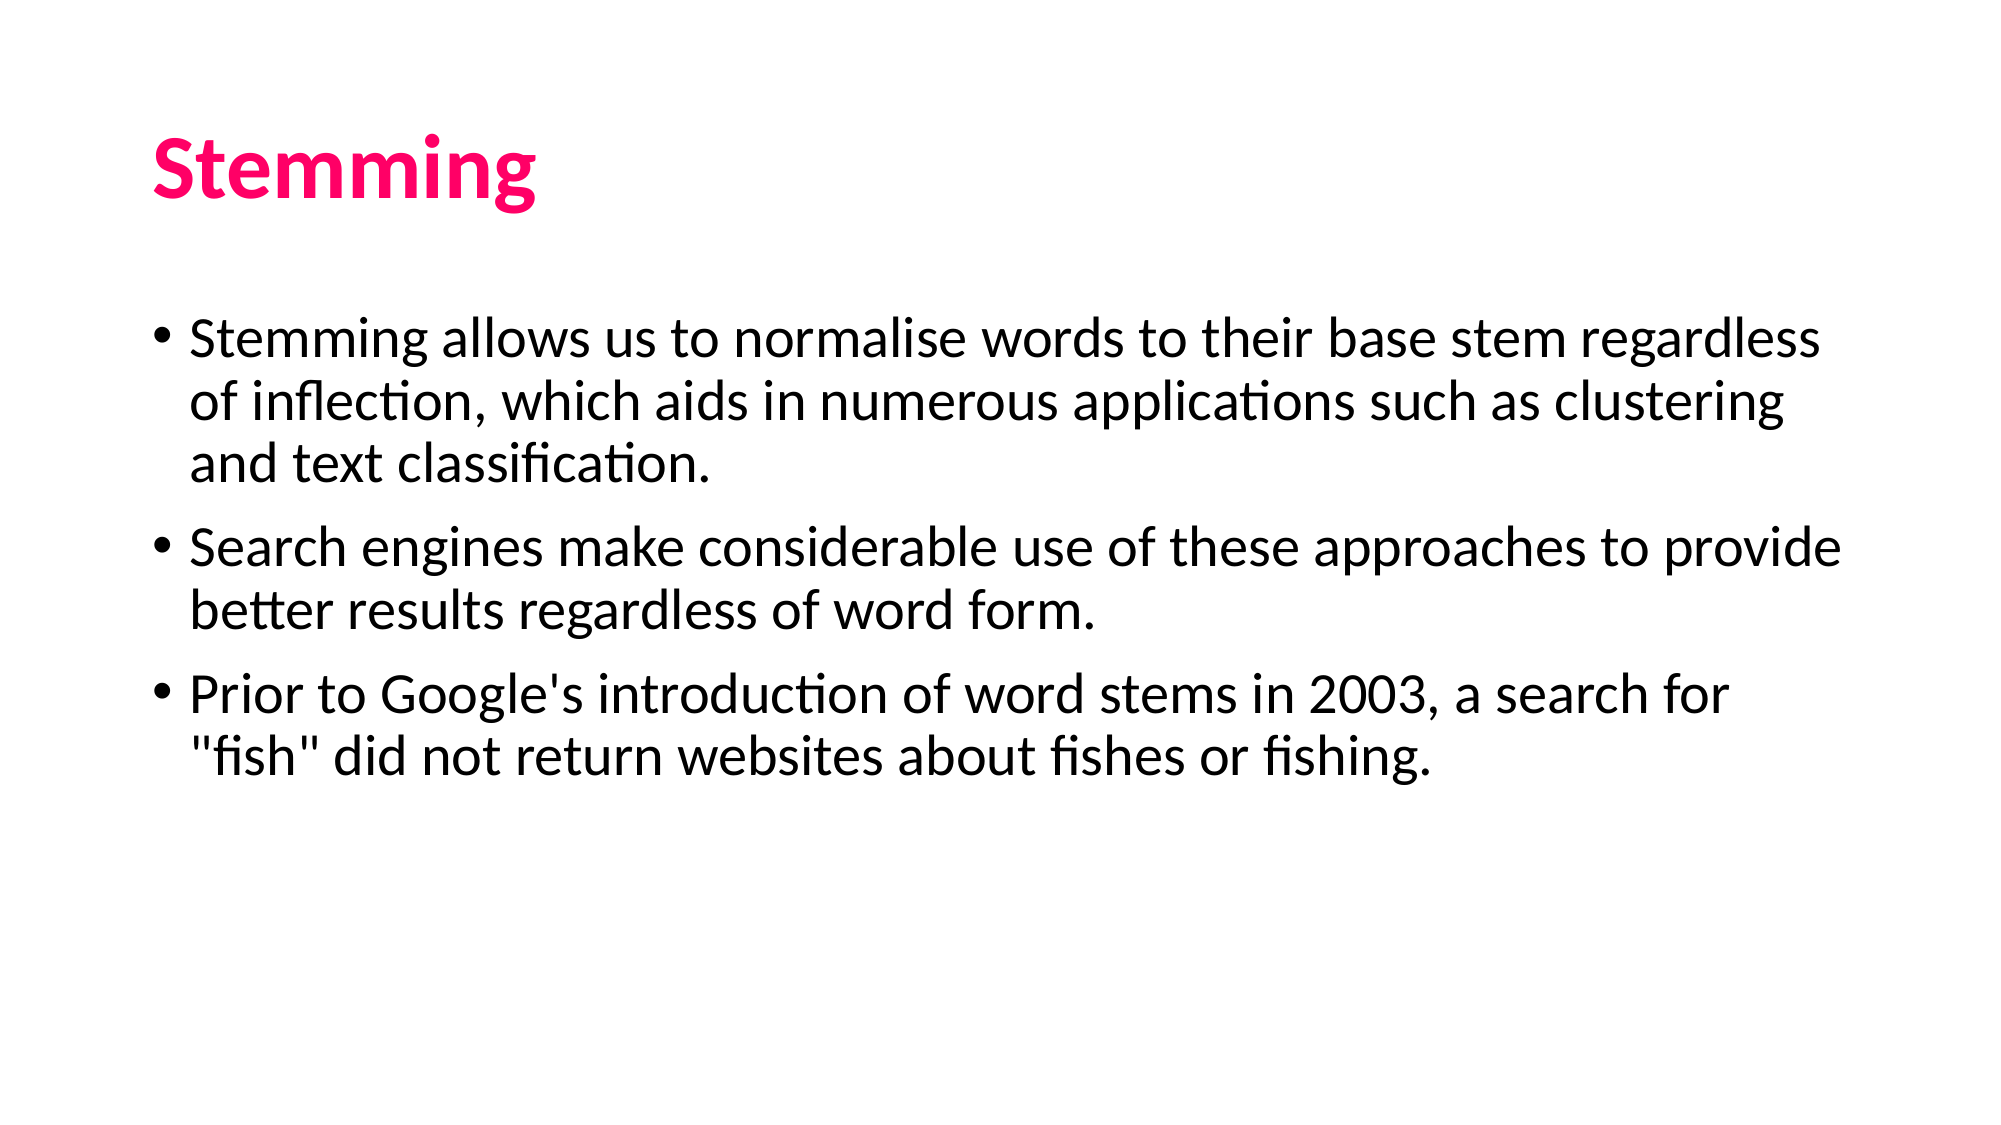

# Stemming
Stemming allows us to normalise words to their base stem regardless of inflection, which aids in numerous applications such as clustering and text classification.
Search engines make considerable use of these approaches to provide better results regardless of word form.
Prior to Google's introduction of word stems in 2003, a search for "fish" did not return websites about fishes or fishing.